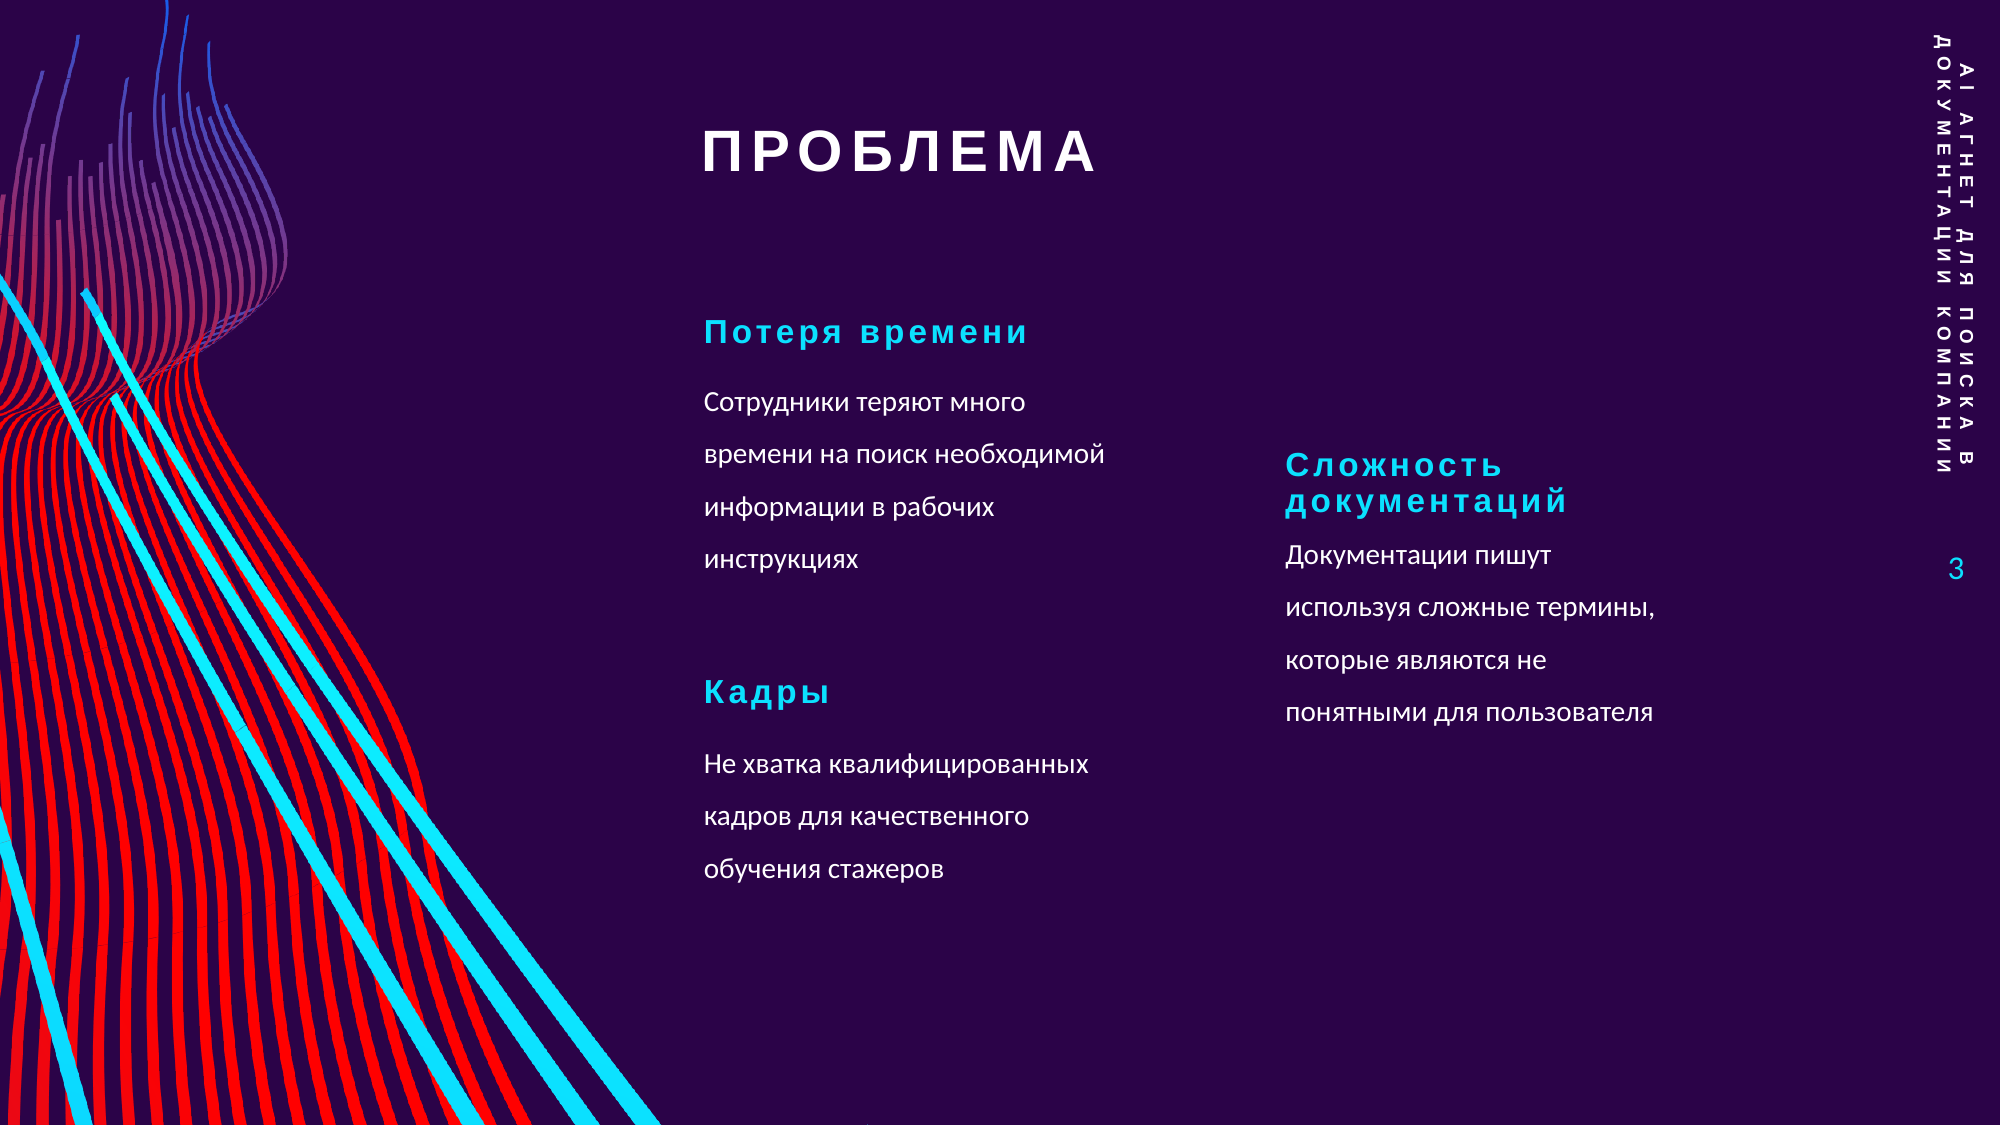

# Проблема
Ai Агнет для поиска в документации компании
Потеря времени
Сотрудники теряют много времени на поиск необходимой информации в рабочих инструкциях
Сложность документаций
Документации пишут используя сложные термины, которые являются не понятными для пользователя
3
Кадры
Не хватка квалифицированных кадров для качественного обучения стажеров